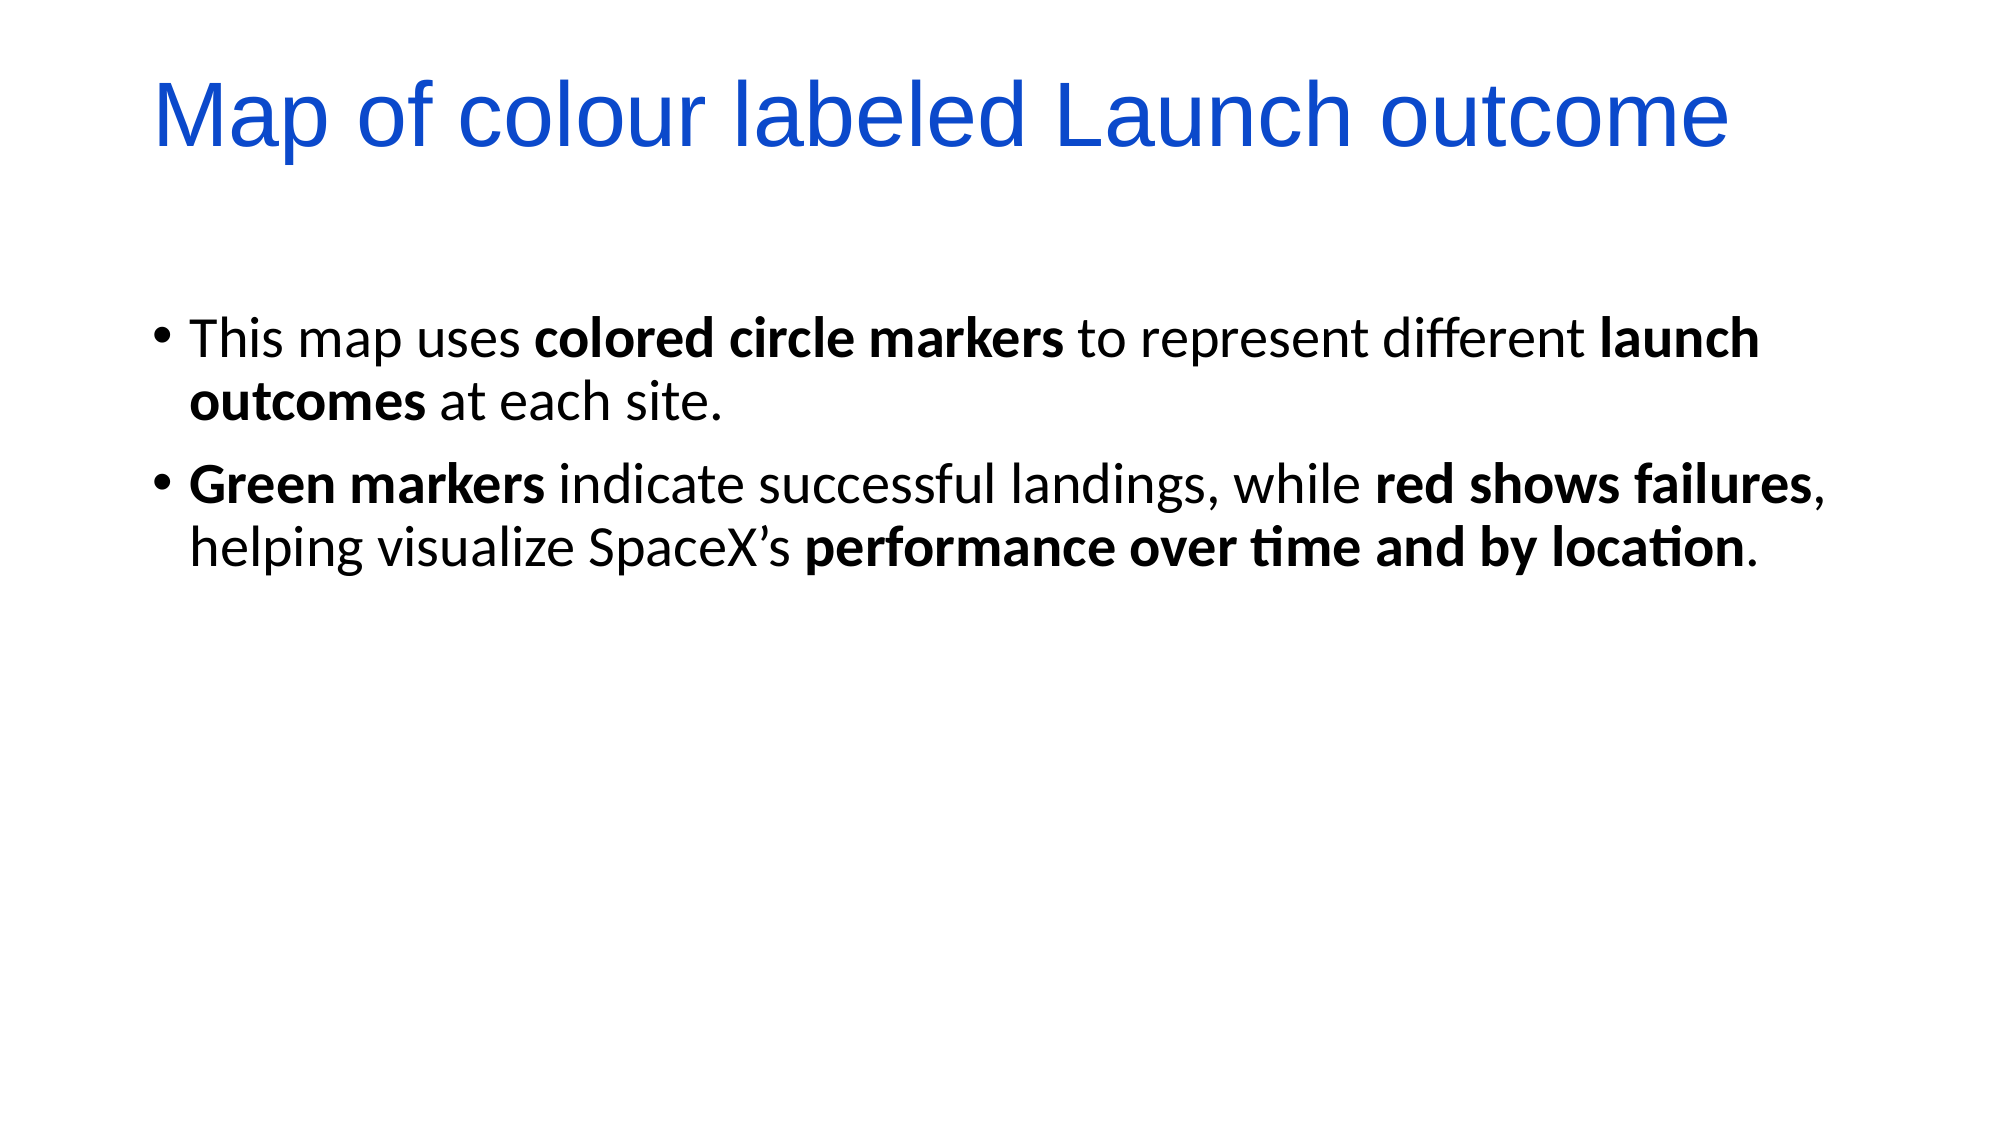

# Map of colour labeled Launch outcome
This map uses colored circle markers to represent different launch outcomes at each site.
Green markers indicate successful landings, while red shows failures, helping visualize SpaceX’s performance over time and by location.